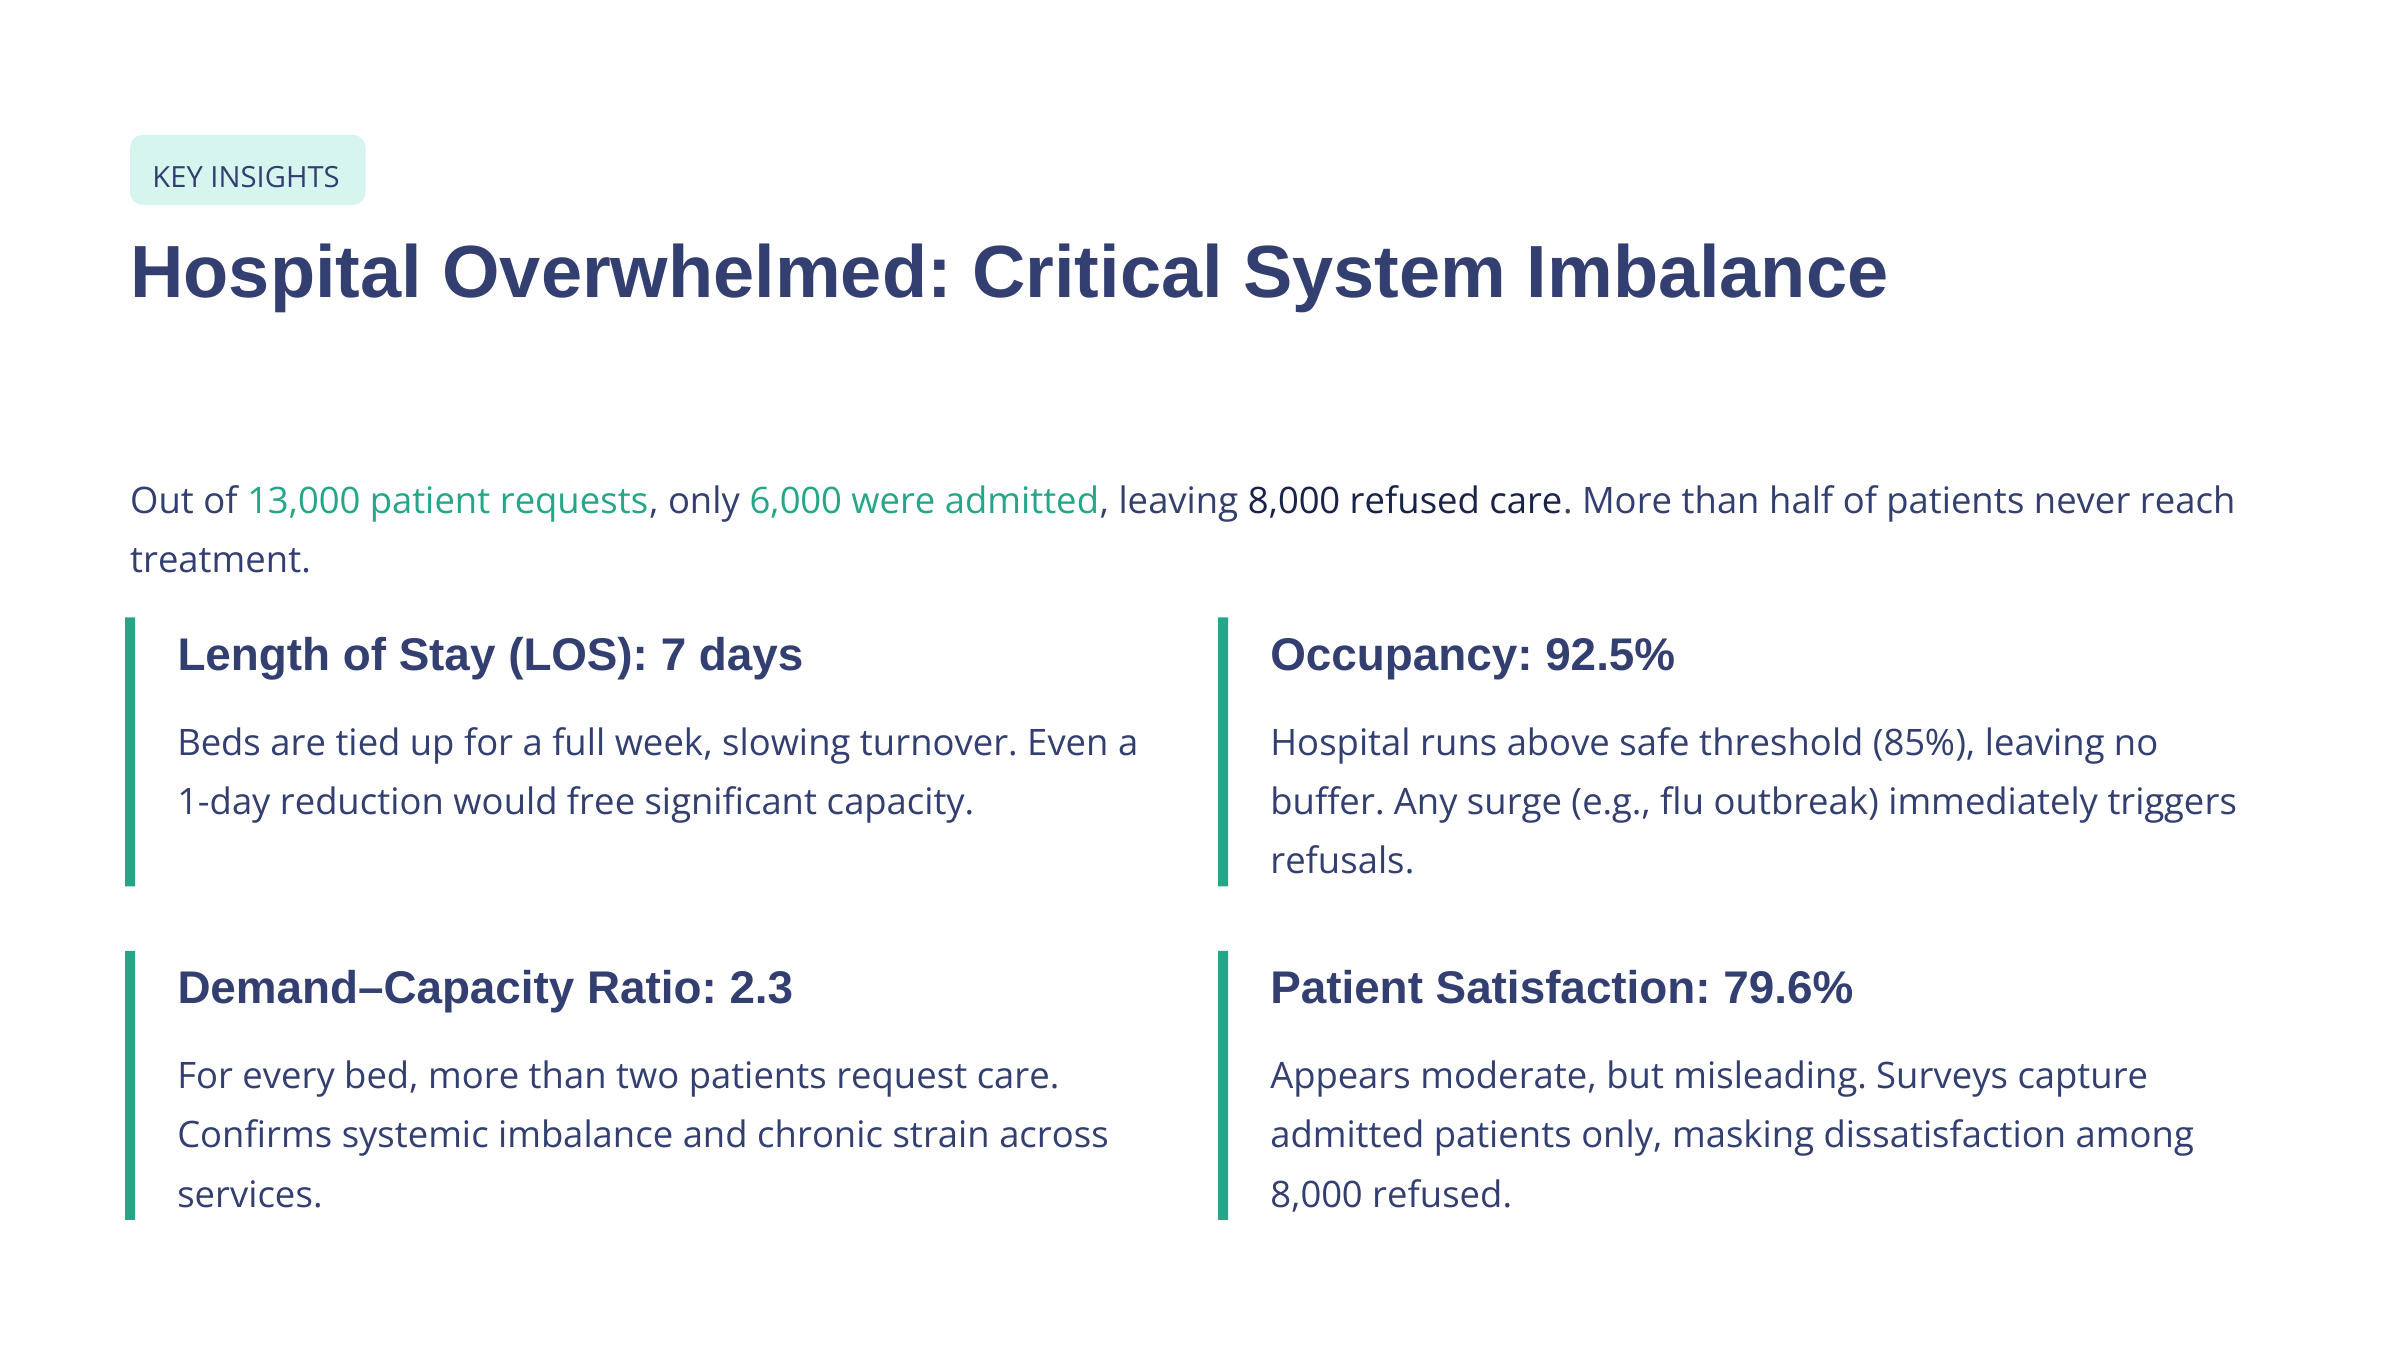

KEY INSIGHTS
Hospital Overwhelmed: Critical System Imbalance
Out of 13,000 patient requests, only 6,000 were admitted, leaving 8,000 refused care. More than half of patients never reach treatment.

Length of Stay (LOS): 7 days
Occupancy: 92.5%
Beds are tied up for a full week, slowing turnover. Even a 1-day reduction would free significant capacity.
Hospital runs above safe threshold (85%), leaving no buffer. Any surge (e.g., flu outbreak) immediately triggers refusals.

Demand–Capacity Ratio: 2.3
Patient Satisfaction: 79.6%
For every bed, more than two patients request care. Confirms systemic imbalance and chronic strain across services.
Appears moderate, but misleading. Surveys capture admitted patients only, masking dissatisfaction among 8,000 refused.